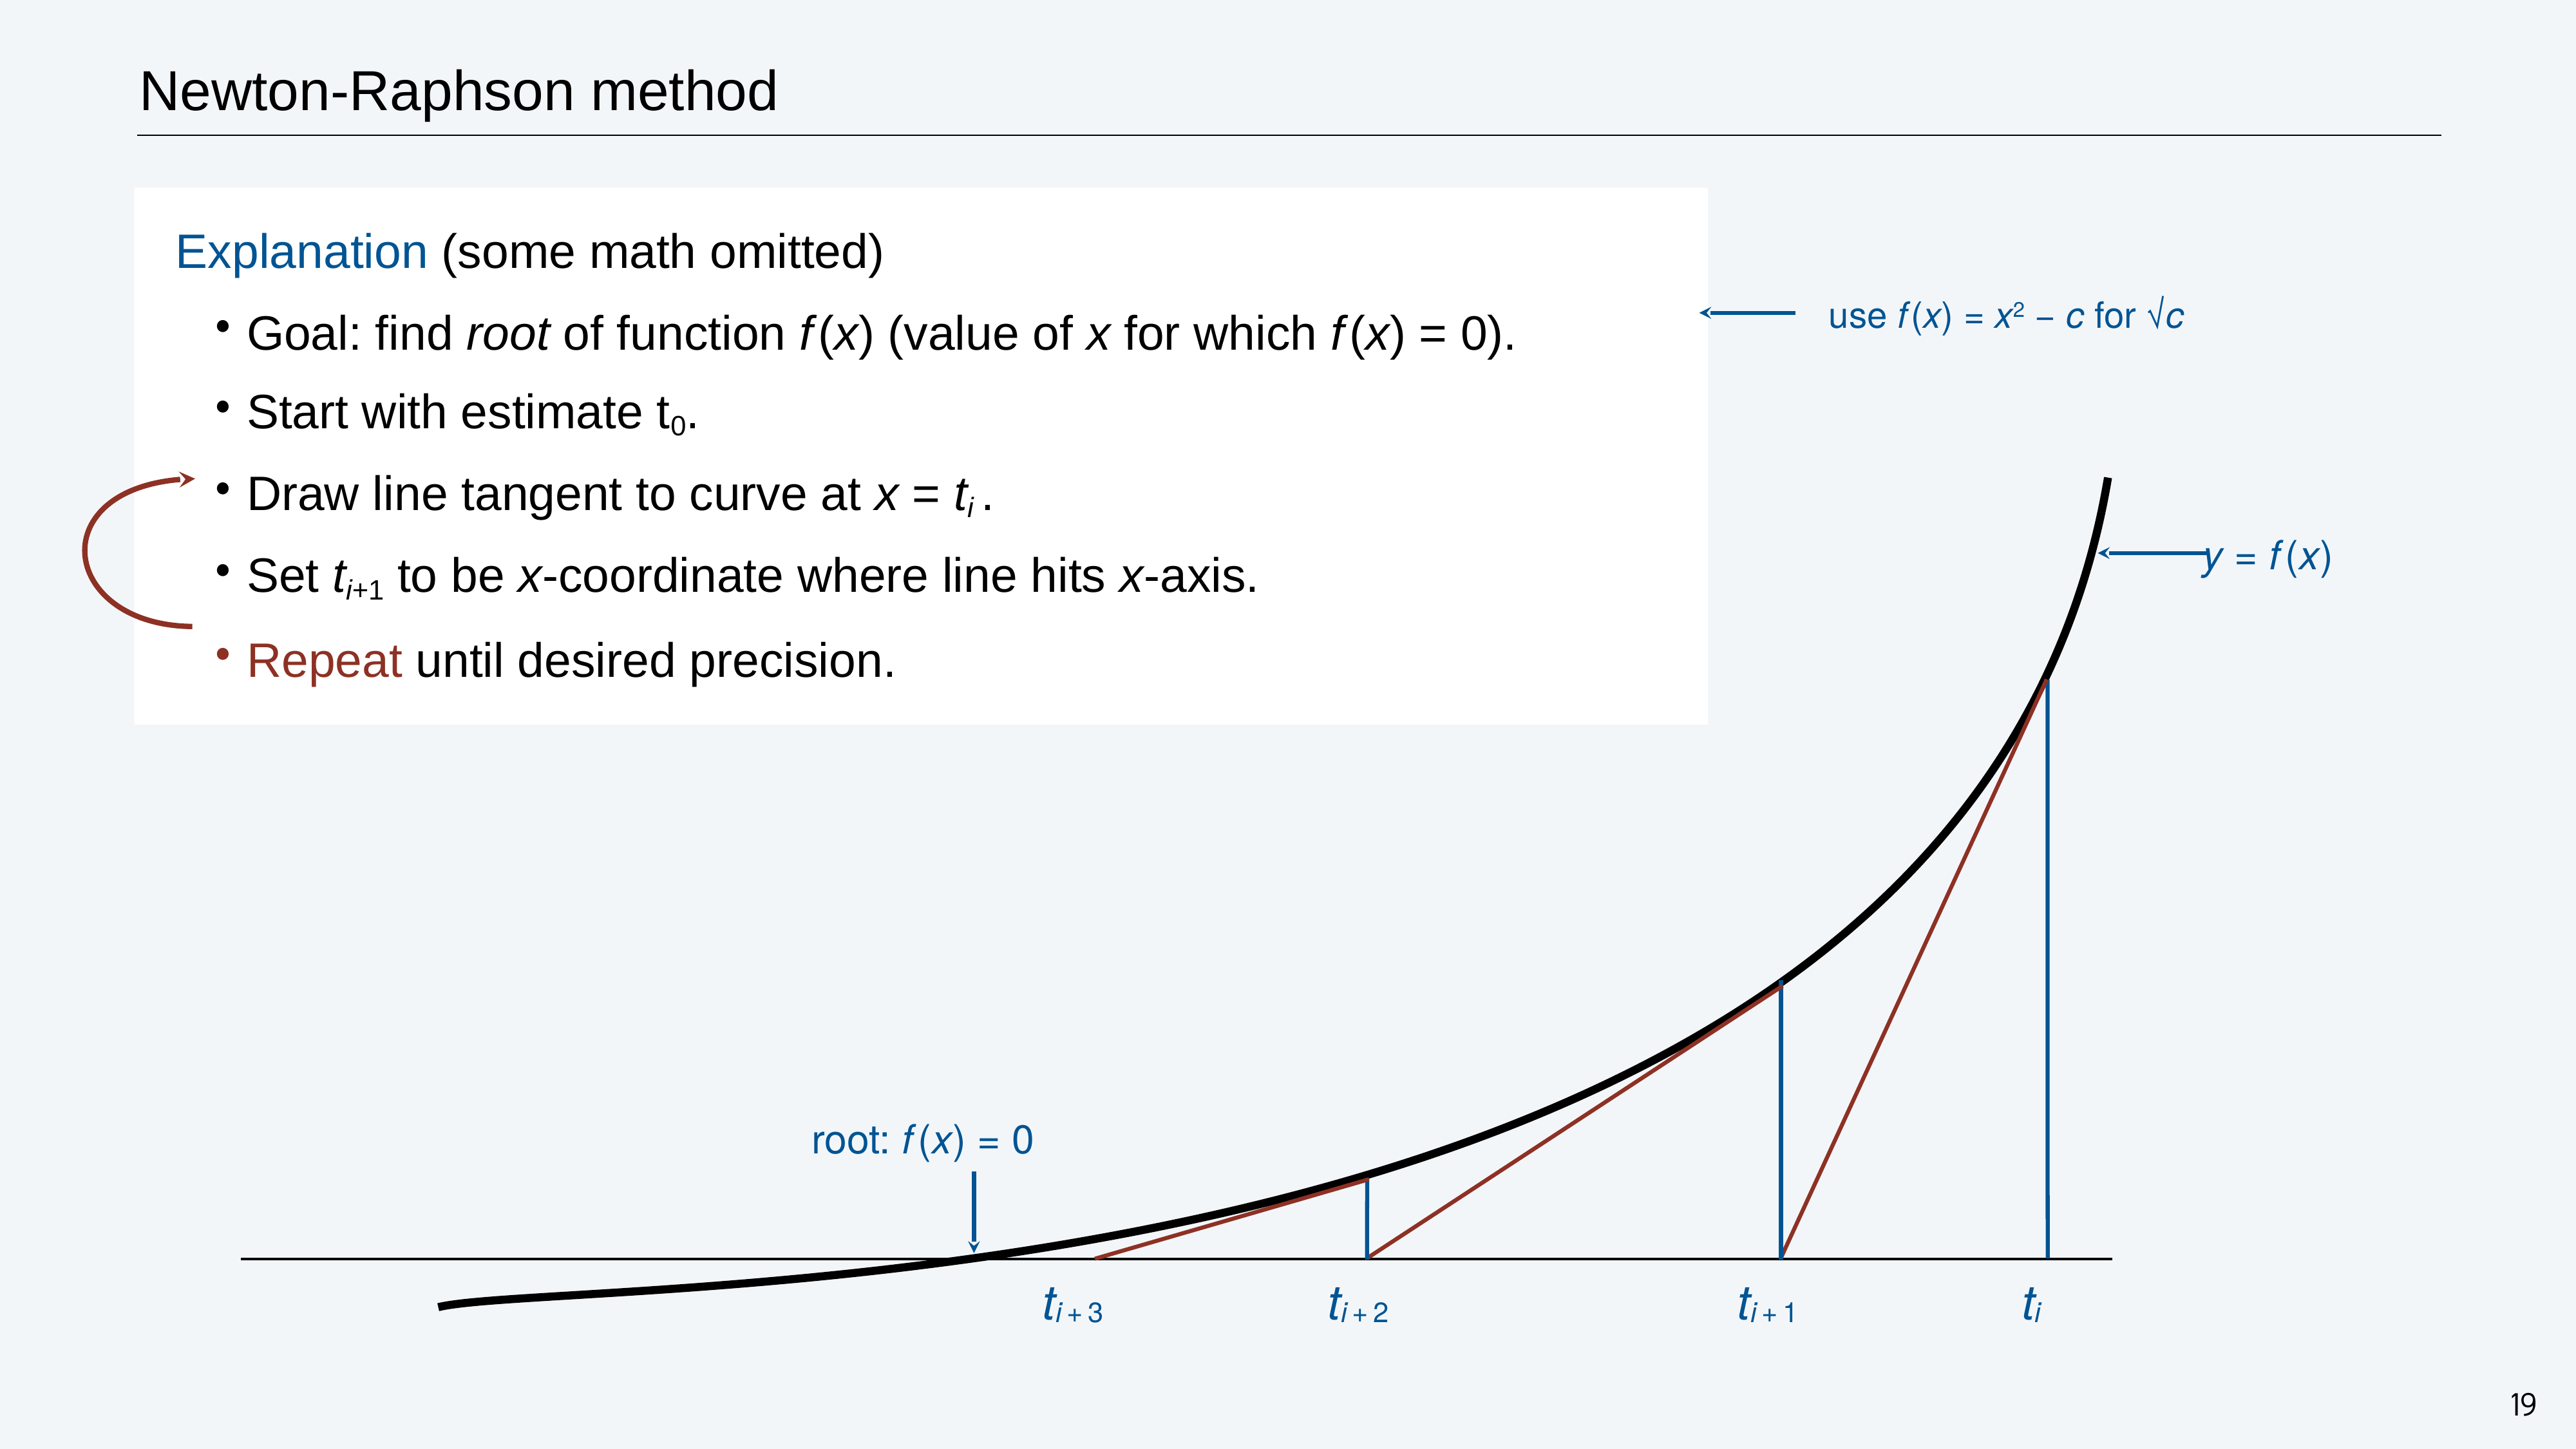

# Newton-Raphson method
Explanation (some math omitted)
Goal: find root of function f(x) (value of x for which f(x) = 0).
Start with estimate t0.
Draw line tangent to curve at x = ti .
Set ti+1 to be x-coordinate where line hits x-axis.
Repeat until desired precision.
use f(x) = x2 − c for √c

y = f(x)

ti+1

ti

ti+2
root: f(x) = 0

ti+3

19